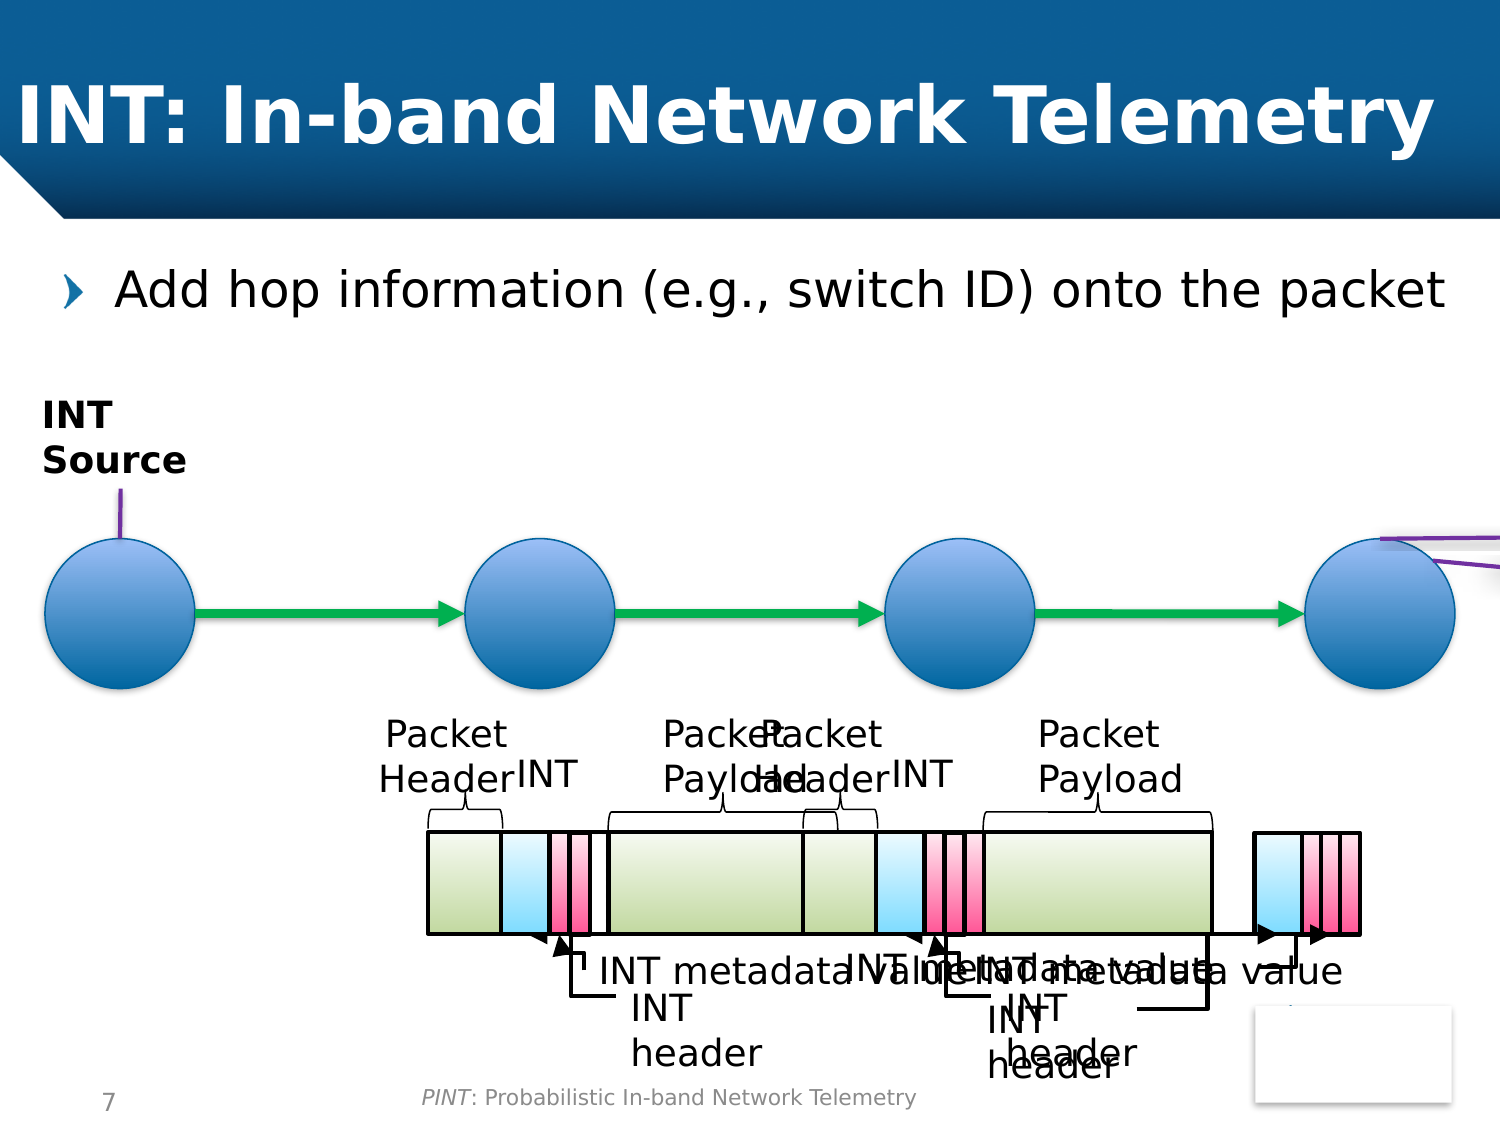

# INT: In-band Network Telemetry

Packet
Header
Packet Payload
INT

INT header
Add hop information (e.g., switch ID) onto the packet
INT Source

Packet Payload

Packet
Header

INT

INT metadata value

INT header

Packet Payload

Packet
Header

INT

INT metadata value

INT header

INT header
INT metadata value

Packet Payload

Packet
Header

INT
7

Packet Payload

Packet
Header

INT
INT metadata value
INT header

INT header
INT metadata value
INT metadata value